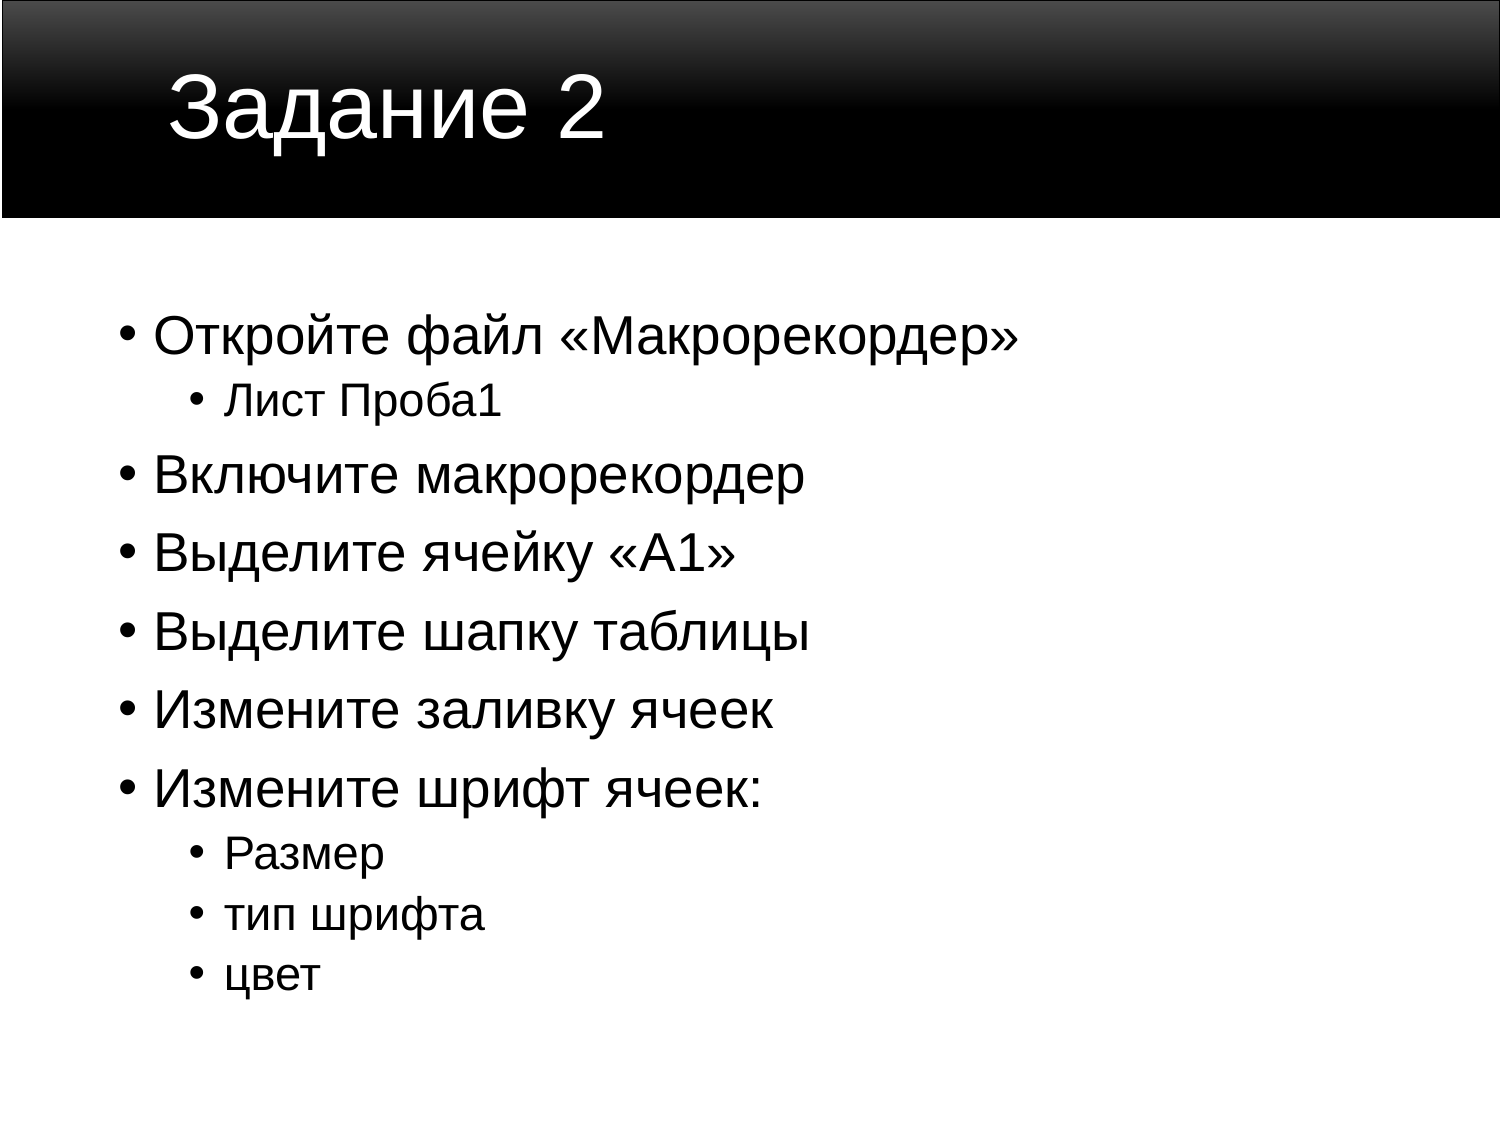

# Задание 2
Откройте файл «Макрорекордер»
Лист Проба1
Включите макрорекордер
Выделите ячейку «A1»
Выделите шапку таблицы
Измените заливку ячеек
Измените шрифт ячеек:
Размер
тип шрифта
цвет